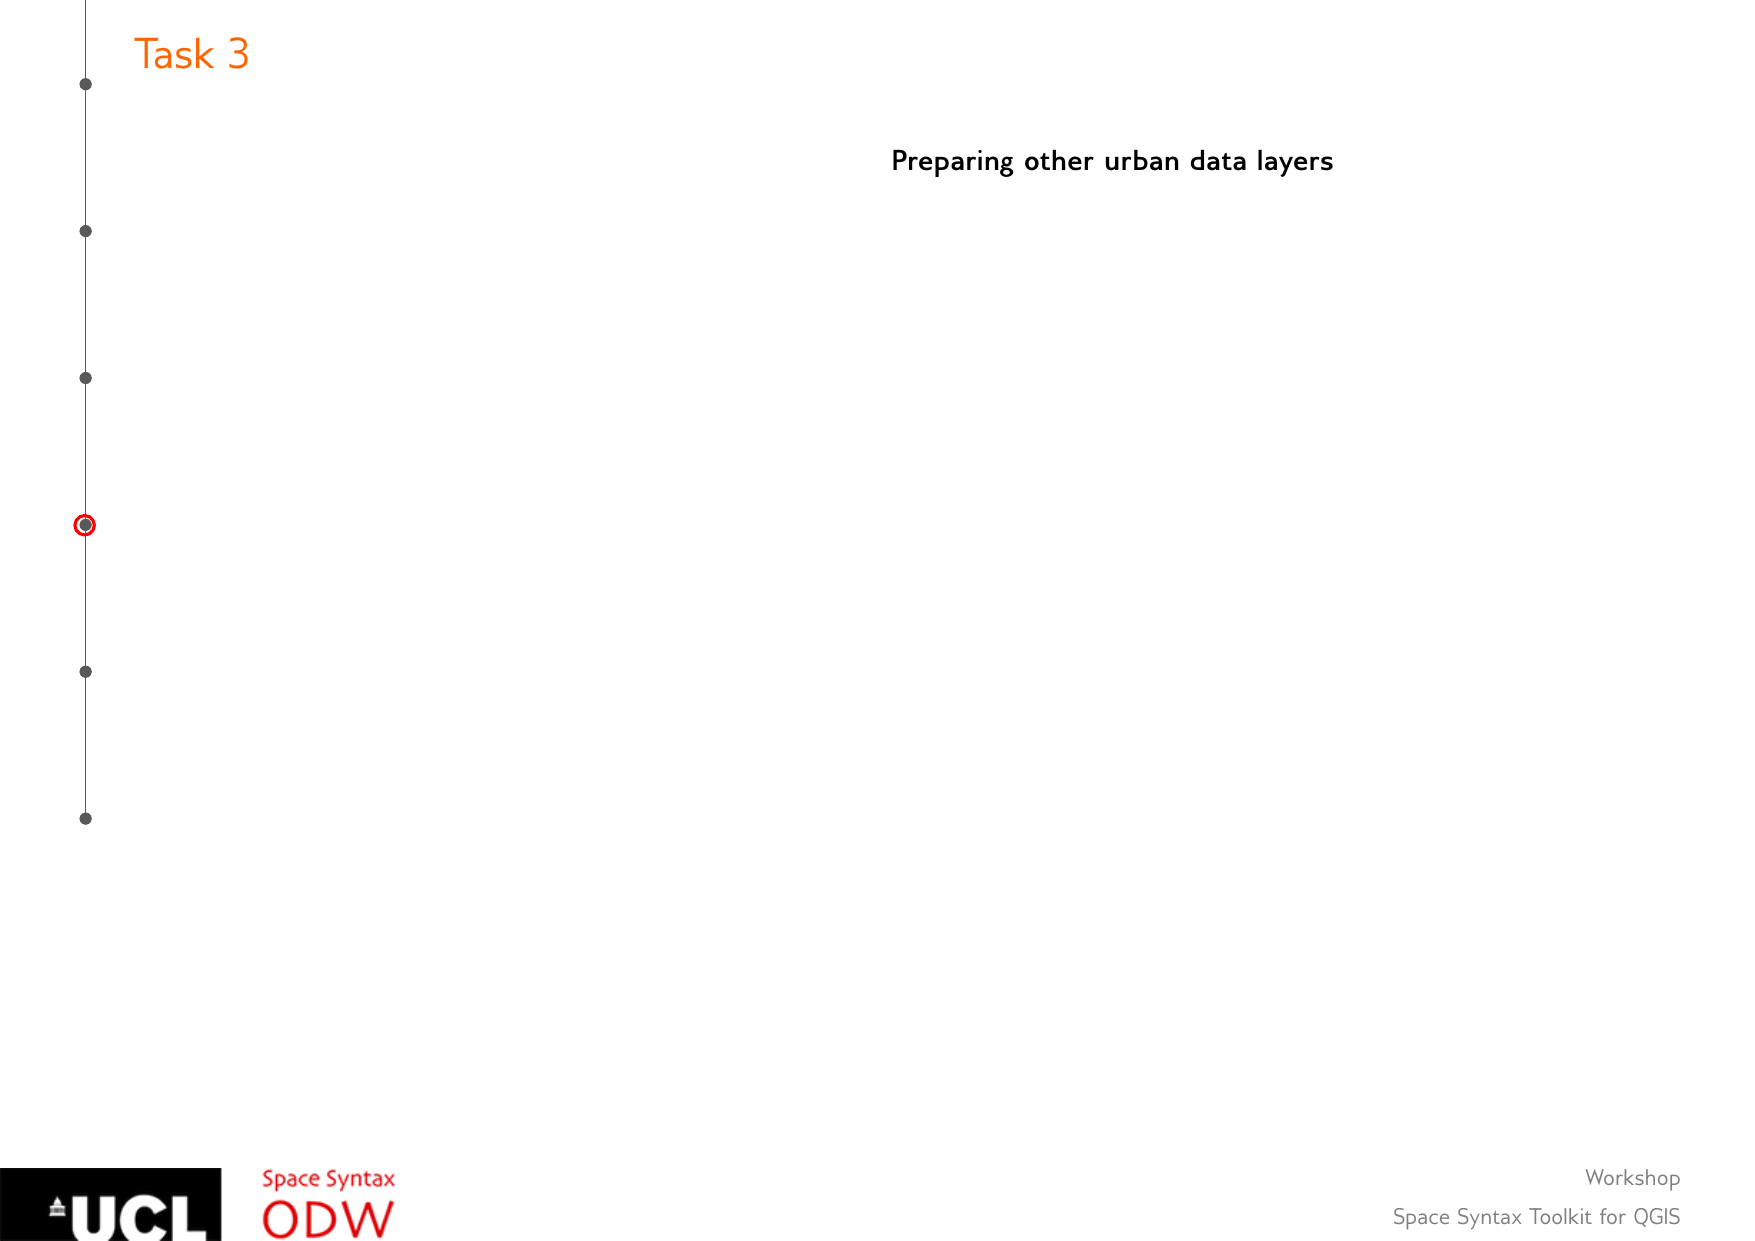

Task 3
Preparing other urban data layers